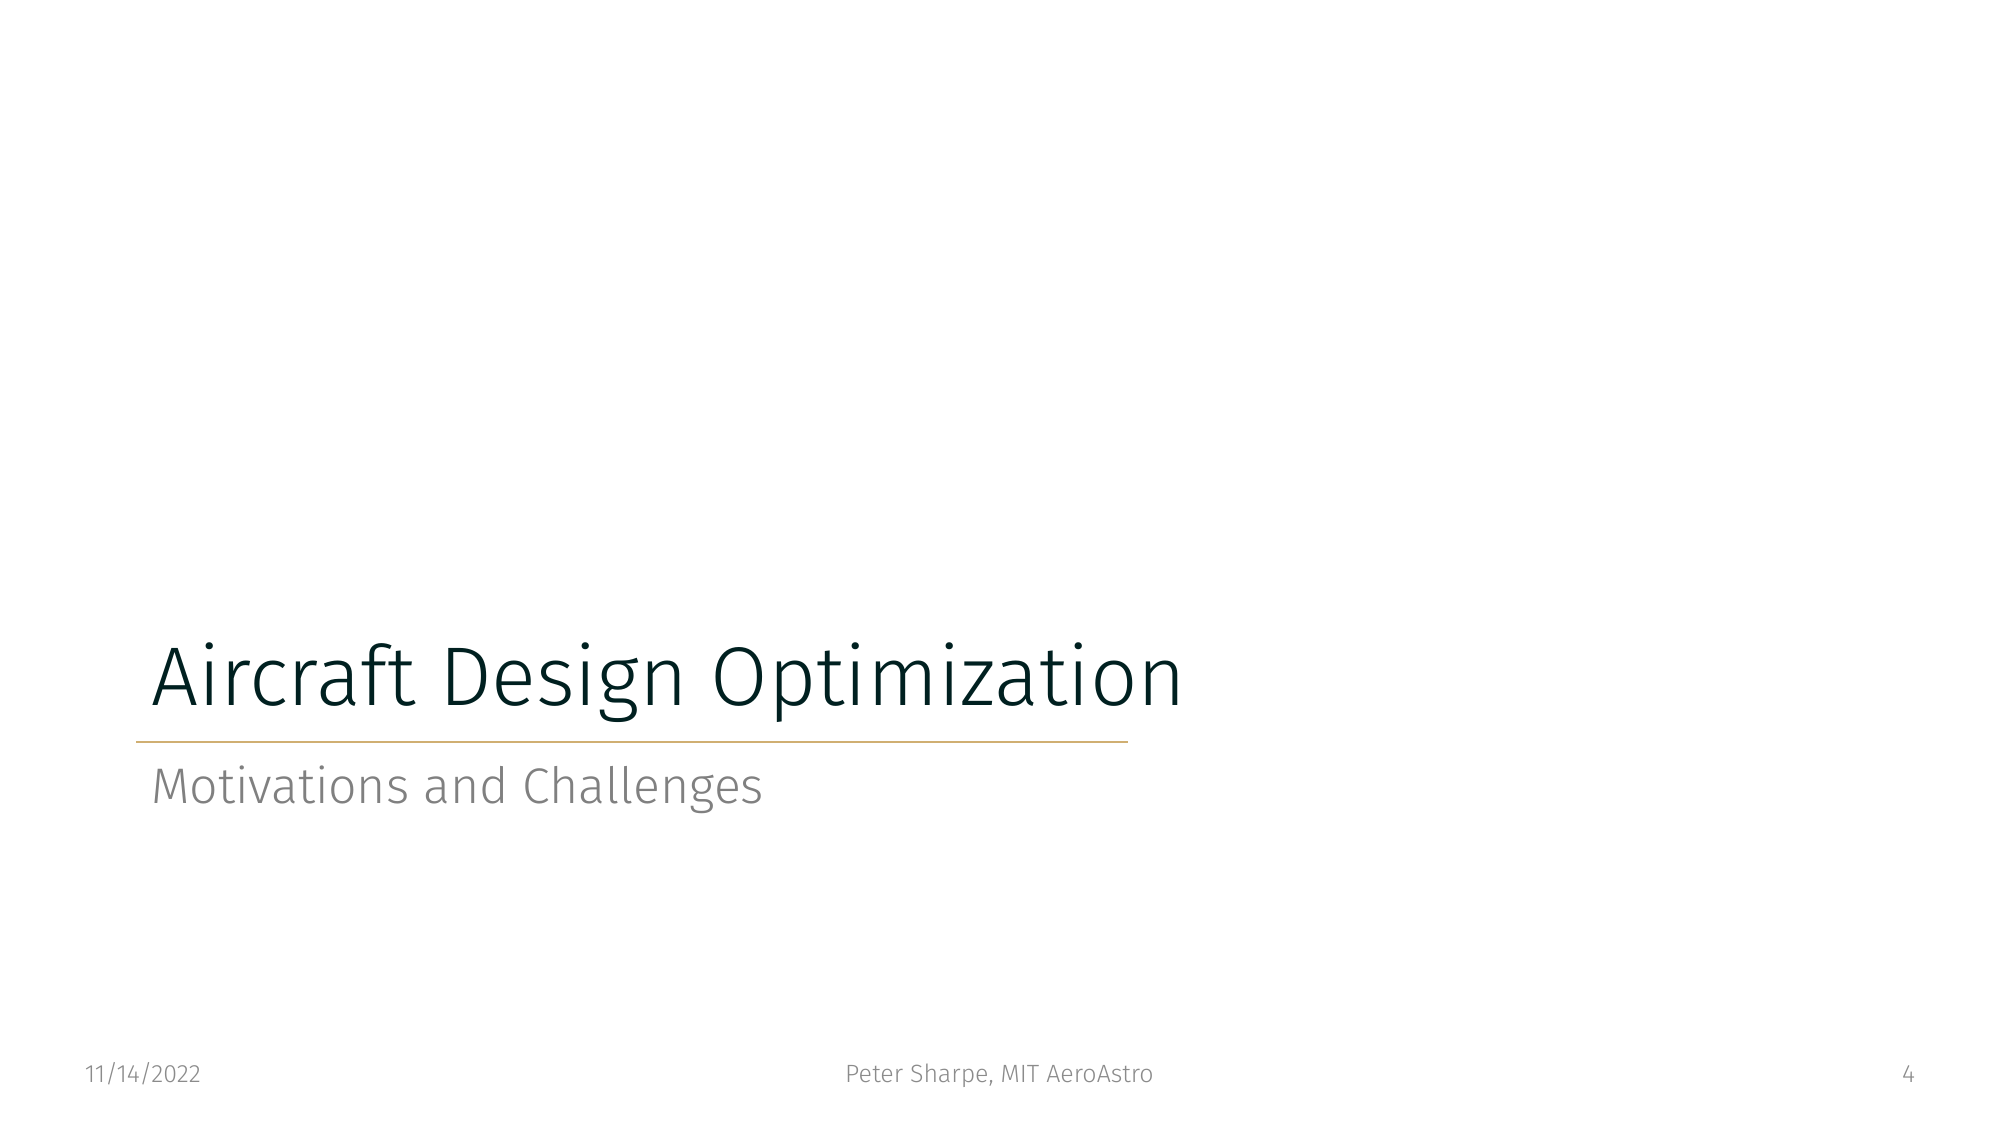

# Aircraft Design Optimization
Motivations and Challenges
11/14/2022
4
Peter Sharpe, MIT AeroAstro